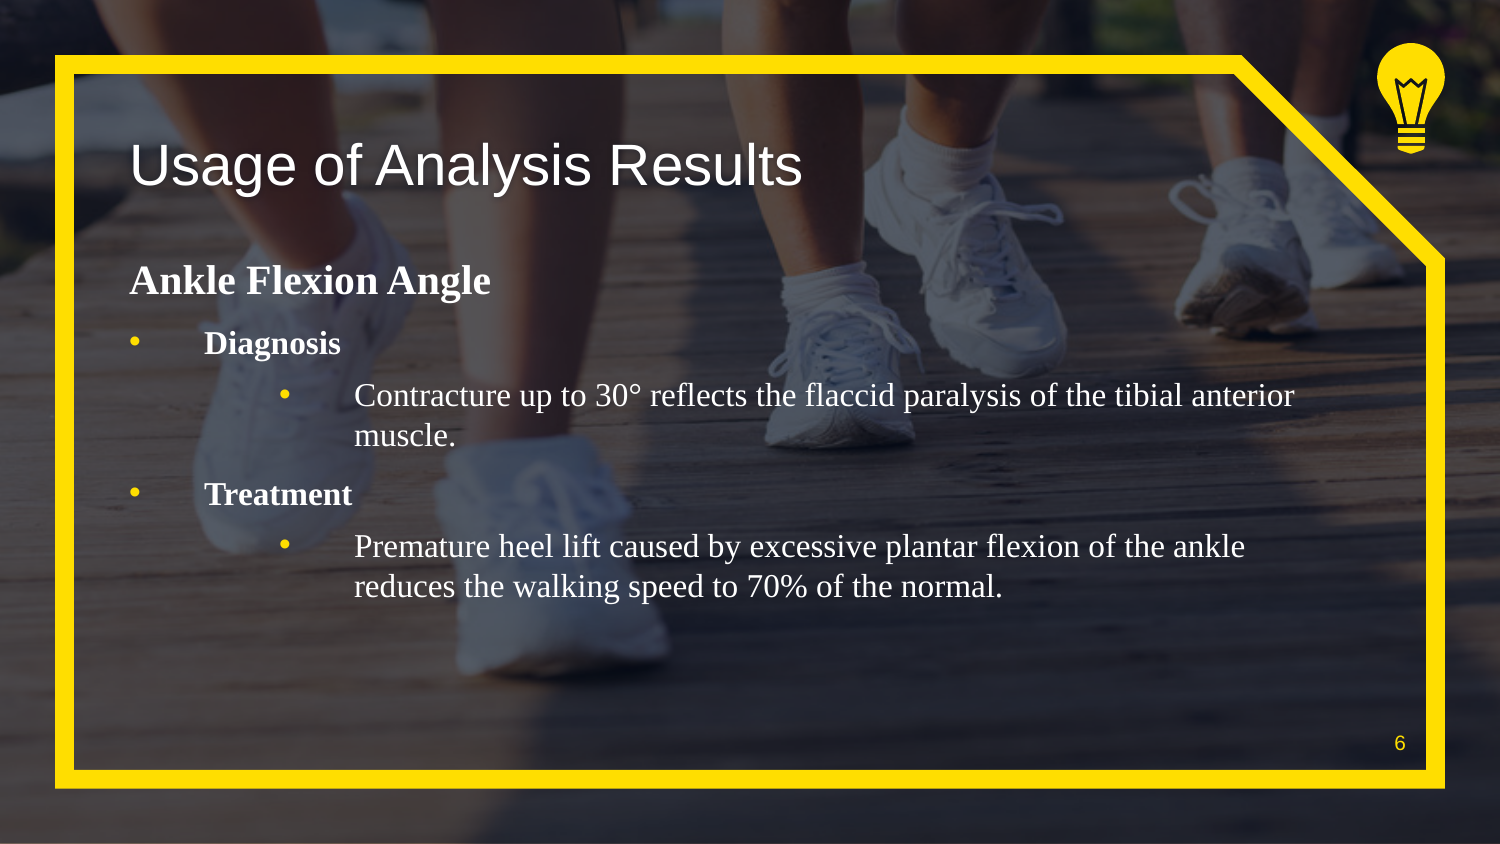

# Usage of Analysis Results
Ankle Flexion Angle
Diagnosis
Contracture up to 30° reflects the flaccid paralysis of the tibial anterior muscle.
Treatment
Premature heel lift caused by excessive plantar flexion of the ankle reduces the walking speed to 70% of the normal.
6